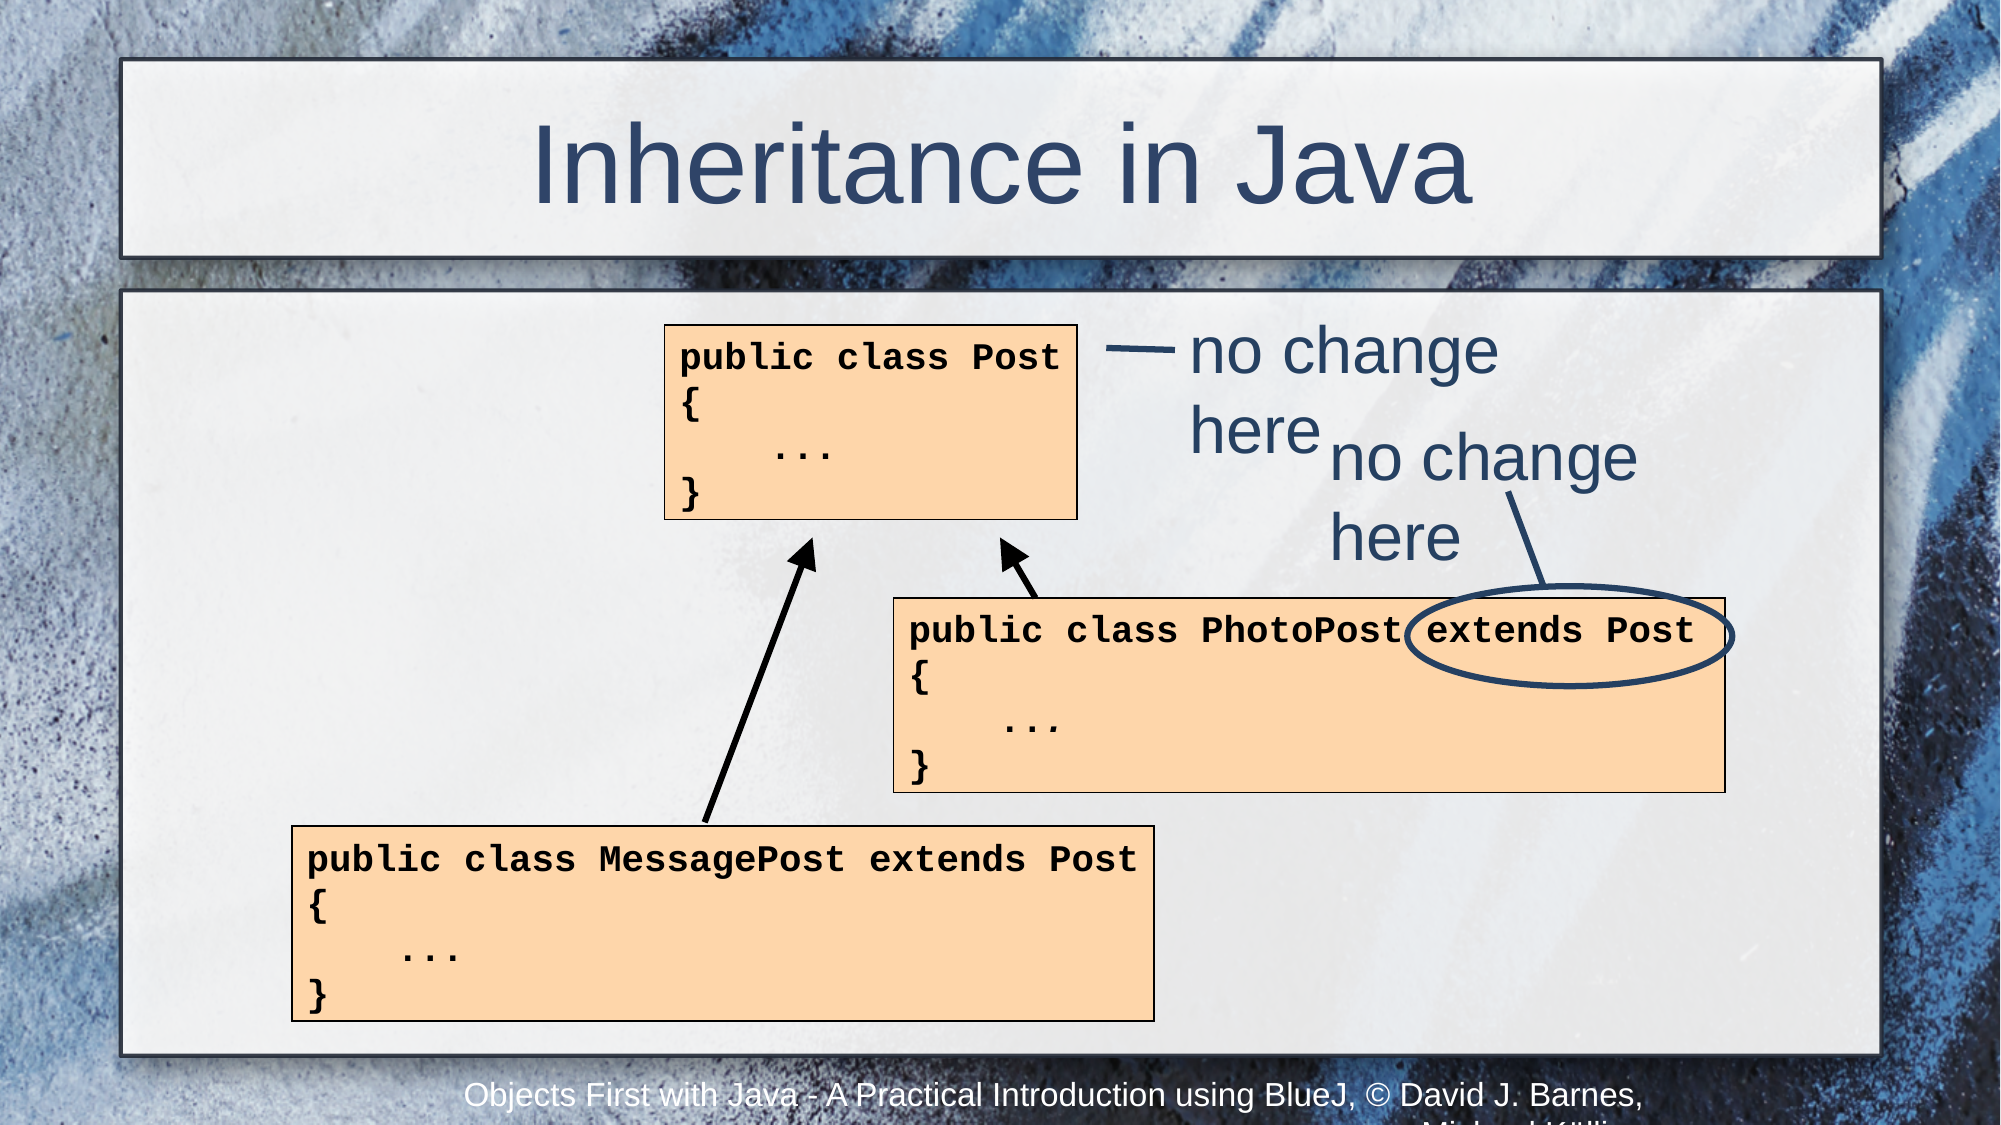

# Inheritance in Java
no change here
public class Post
{
    ...
}

no change here

public class PhotoPost extends Post
{
    ...
}
public class MessagePost extends Post
{
    ...
}